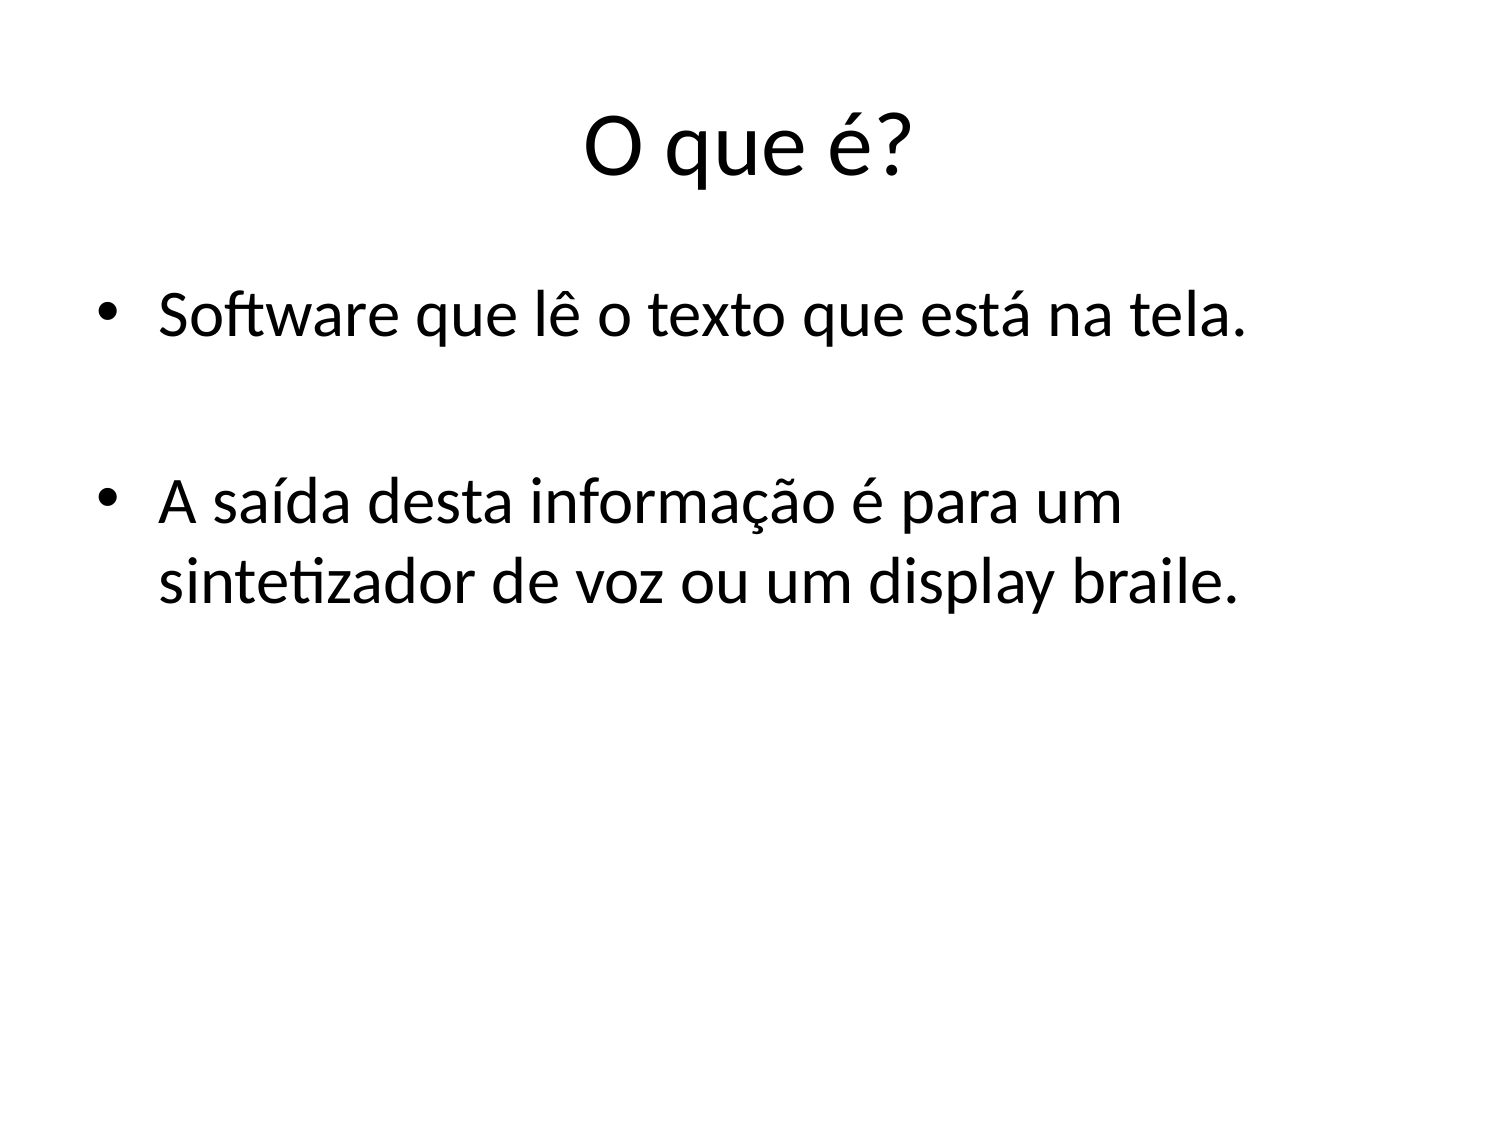

# O que é?
Software que lê o texto que está na tela.

A saída desta informação é para um sintetizador de voz ou um display braile.